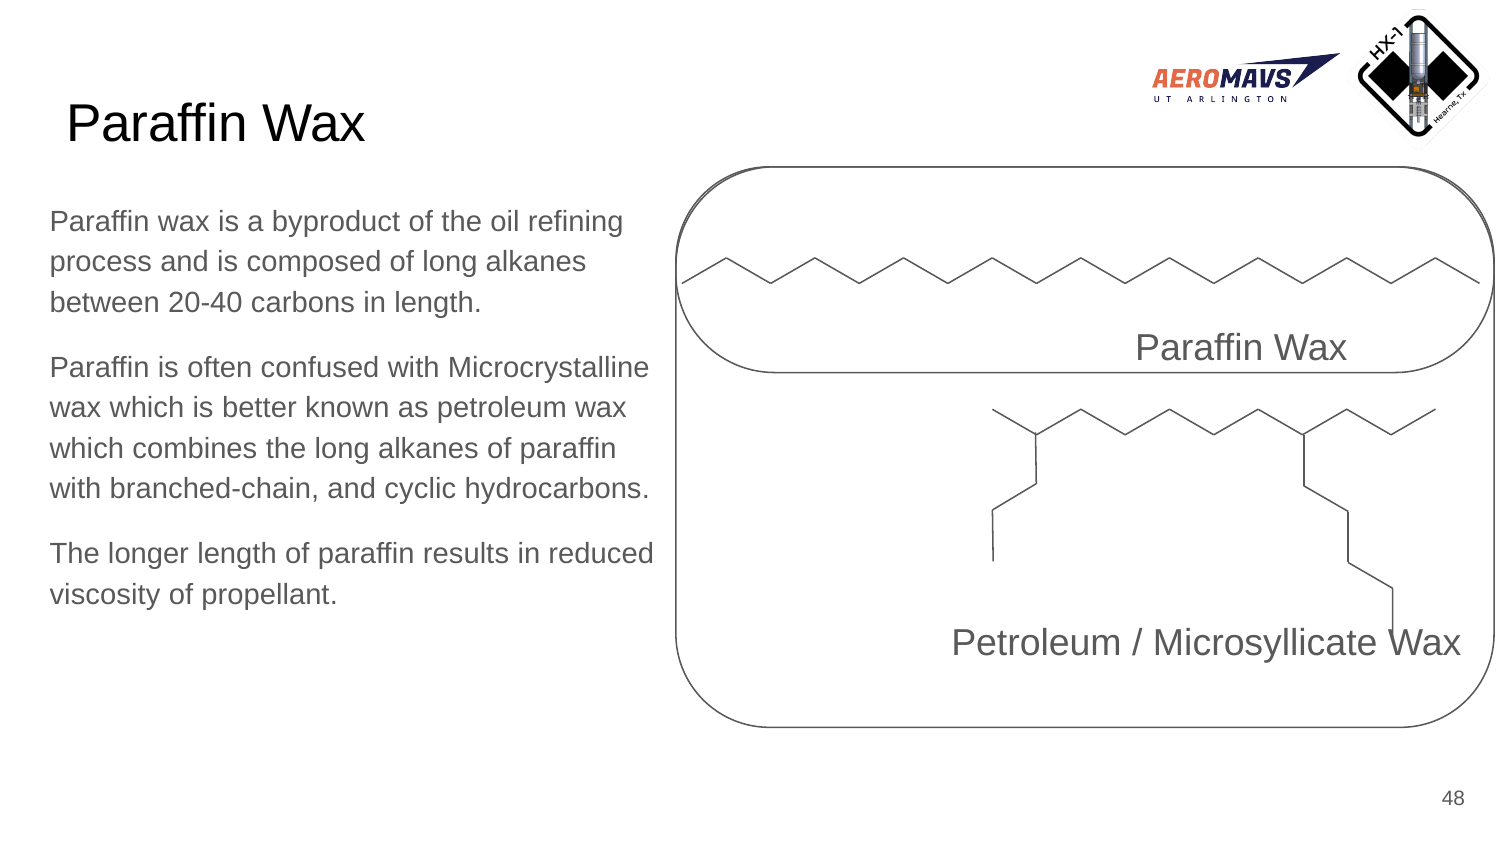

# Paraffin Wax

Paraffin wax is a byproduct of the oil refining process and is composed of long alkanes between 20-40 carbons in length.
Paraffin is often confused with Microcrystalline wax which is better known as petroleum wax which combines the long alkanes of paraffin with branched-chain, and cyclic hydrocarbons.
The longer length of paraffin results in reduced viscosity of propellant.
Paraffin Wax
Petroleum / Microsyllicate Wax
48